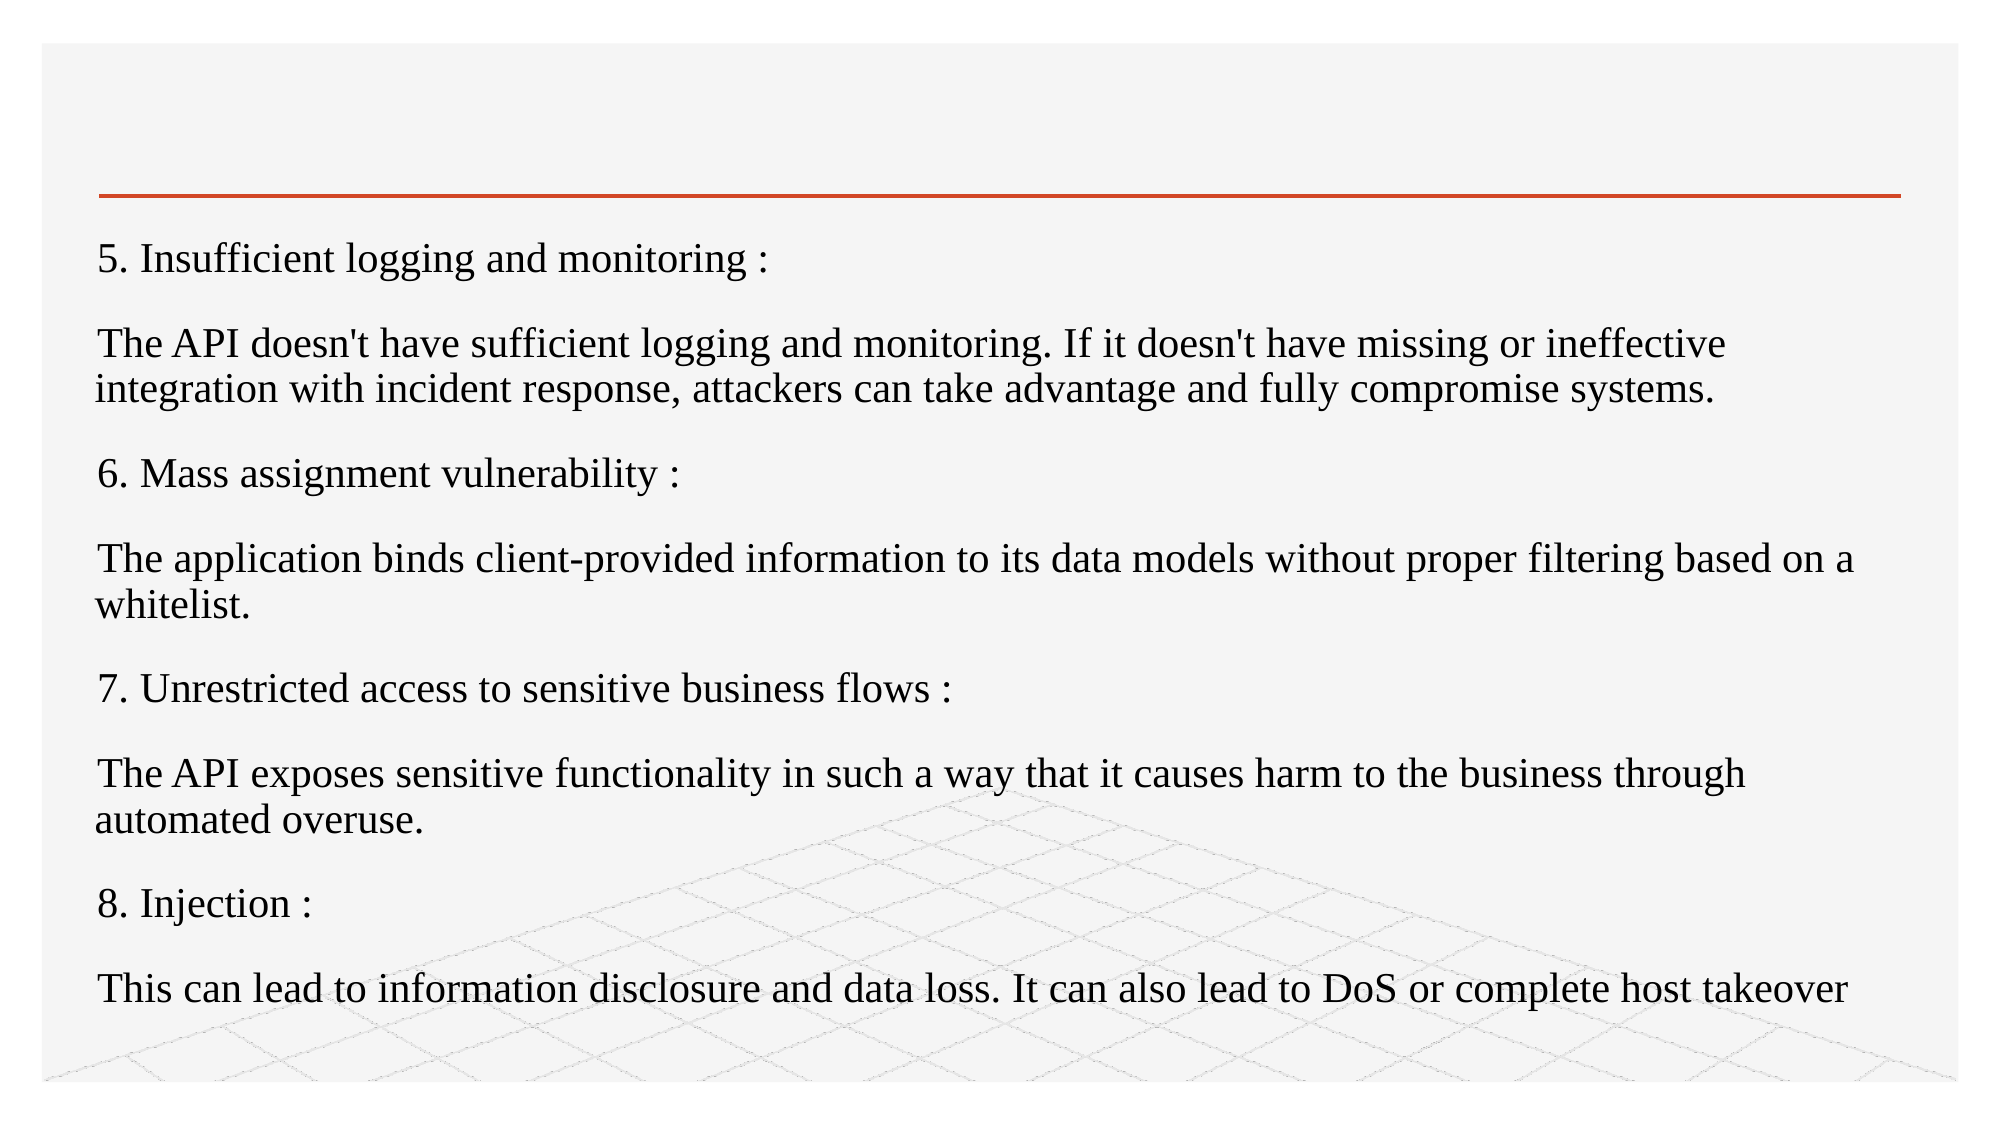

#
5. Insufficient logging and monitoring :
The API doesn't have sufficient logging and monitoring. If it doesn't have missing or ineffective integration with incident response, attackers can take advantage and fully compromise systems.
6. Mass assignment vulnerability :
The application binds client-provided information to its data models without proper filtering based on a whitelist.
7. Unrestricted access to sensitive business flows :
The API exposes sensitive functionality in such a way that it causes harm to the business through automated overuse.
8. Injection :
This can lead to information disclosure and data loss. It can also lead to DoS or complete host takeover